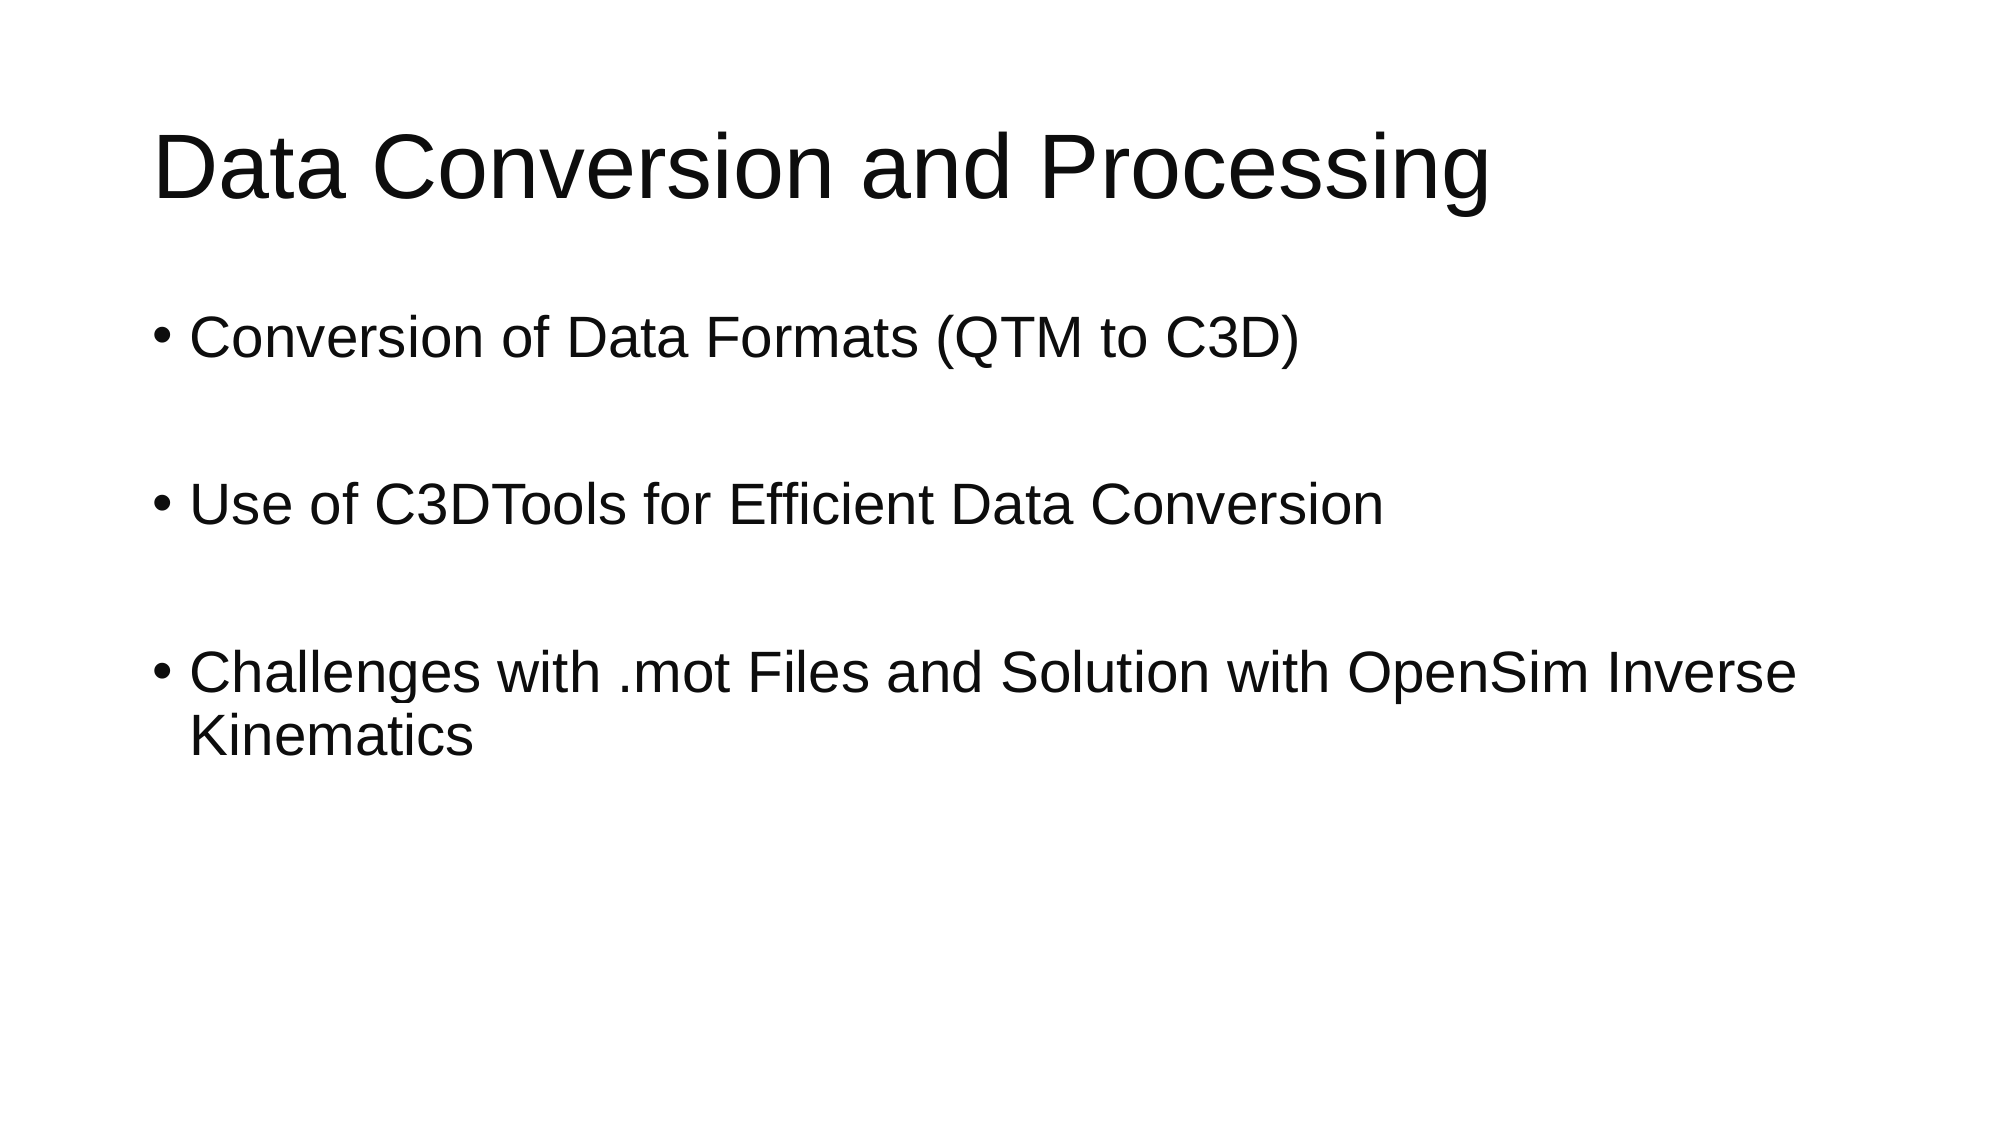

# Data Conversion and Processing
Conversion of Data Formats (QTM to C3D)

Use of C3DTools for Efficient Data Conversion

Challenges with .mot Files and Solution with OpenSim Inverse Kinematics